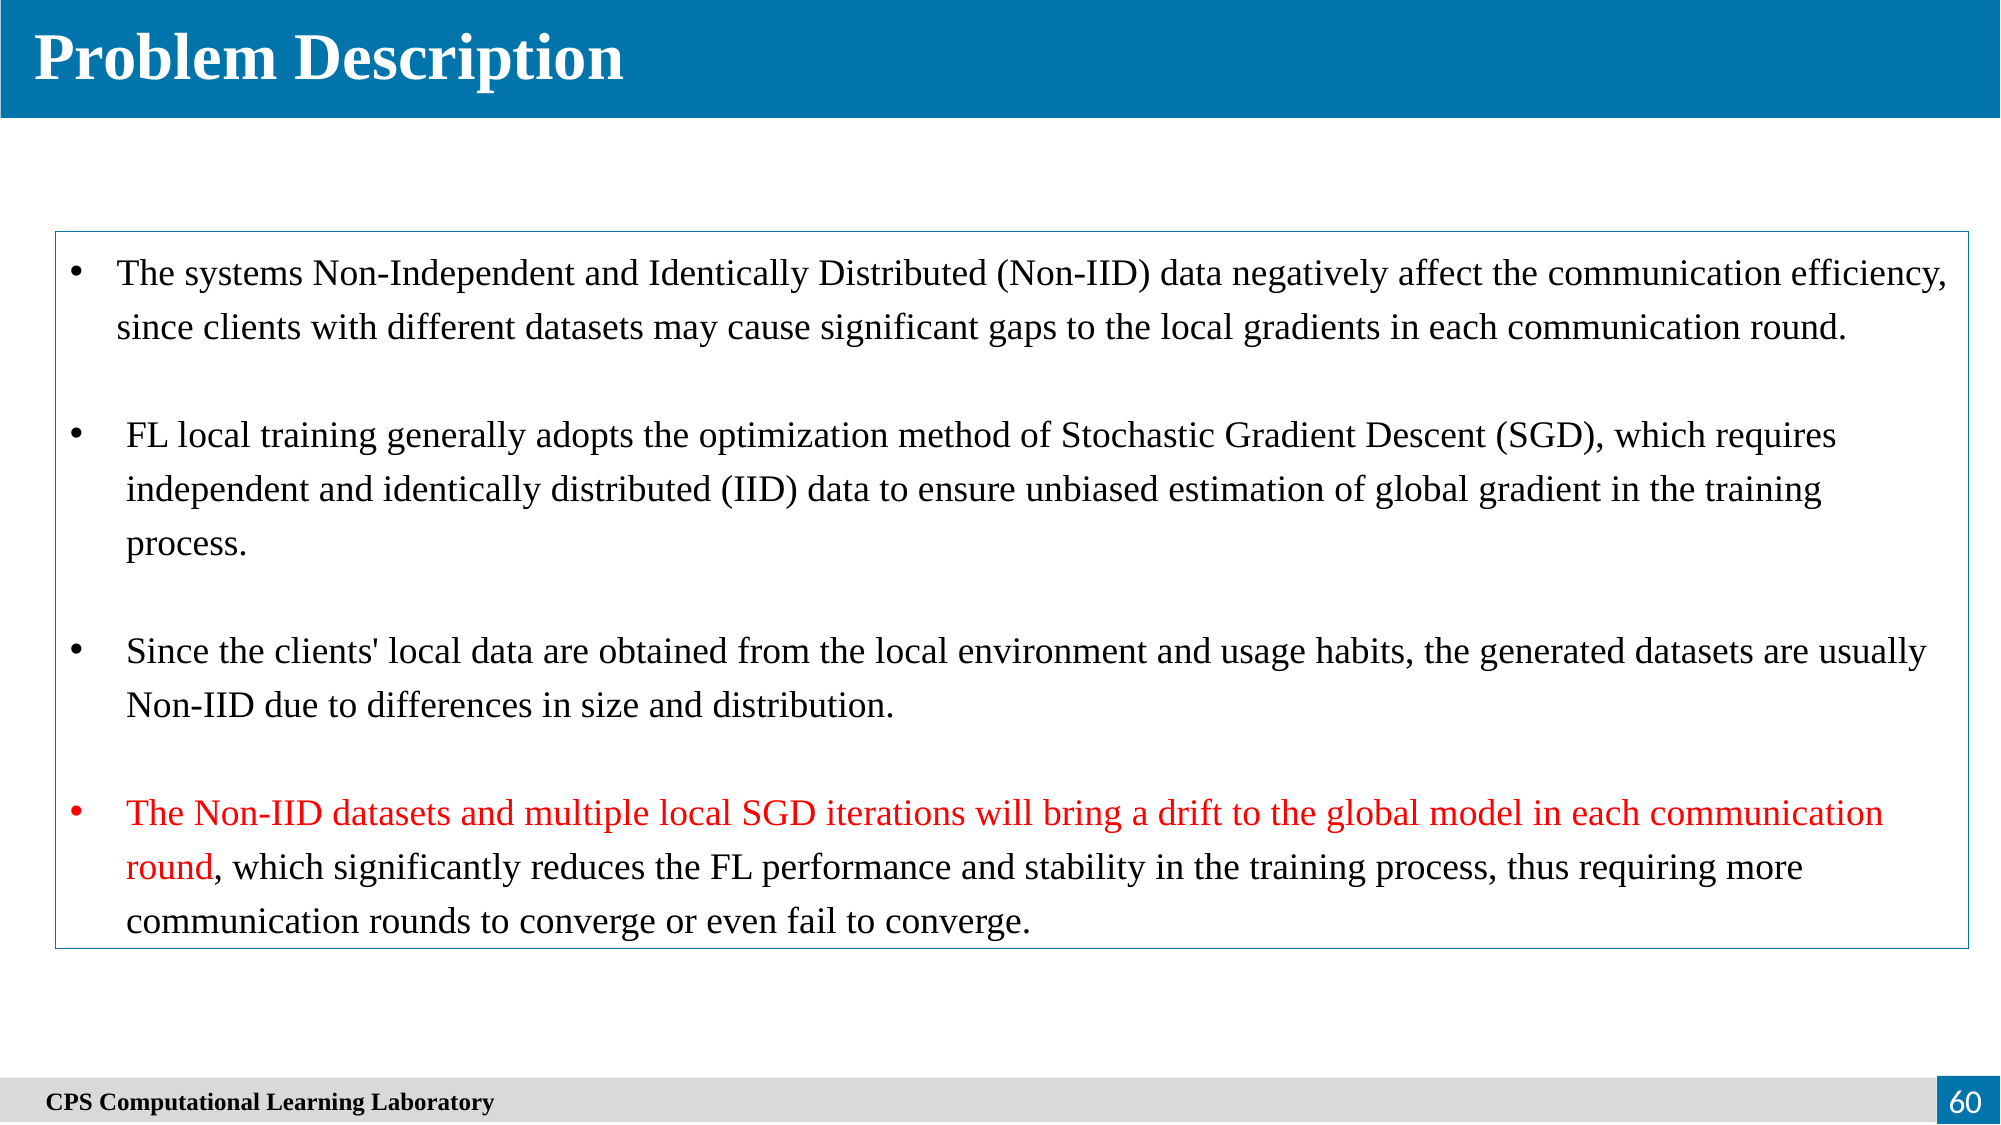

Problem Description
The systems Non-Independent and Identically Distributed (Non-IID) data negatively affect the communication efficiency, since clients with different datasets may cause significant gaps to the local gradients in each communication round.

FL local training generally adopts the optimization method of Stochastic Gradient Descent (SGD), which requires independent and identically distributed (IID) data to ensure unbiased estimation of global gradient in the training process.

Since the clients' local data are obtained from the local environment and usage habits, the generated datasets are usually Non-IID due to differences in size and distribution.

The Non-IID datasets and multiple local SGD iterations will bring a drift to the global model in each communication round, which significantly reduces the FL performance and stability in the training process, thus requiring more communication rounds to converge or even fail to converge.
60
　CPS Computational Learning Laboratory